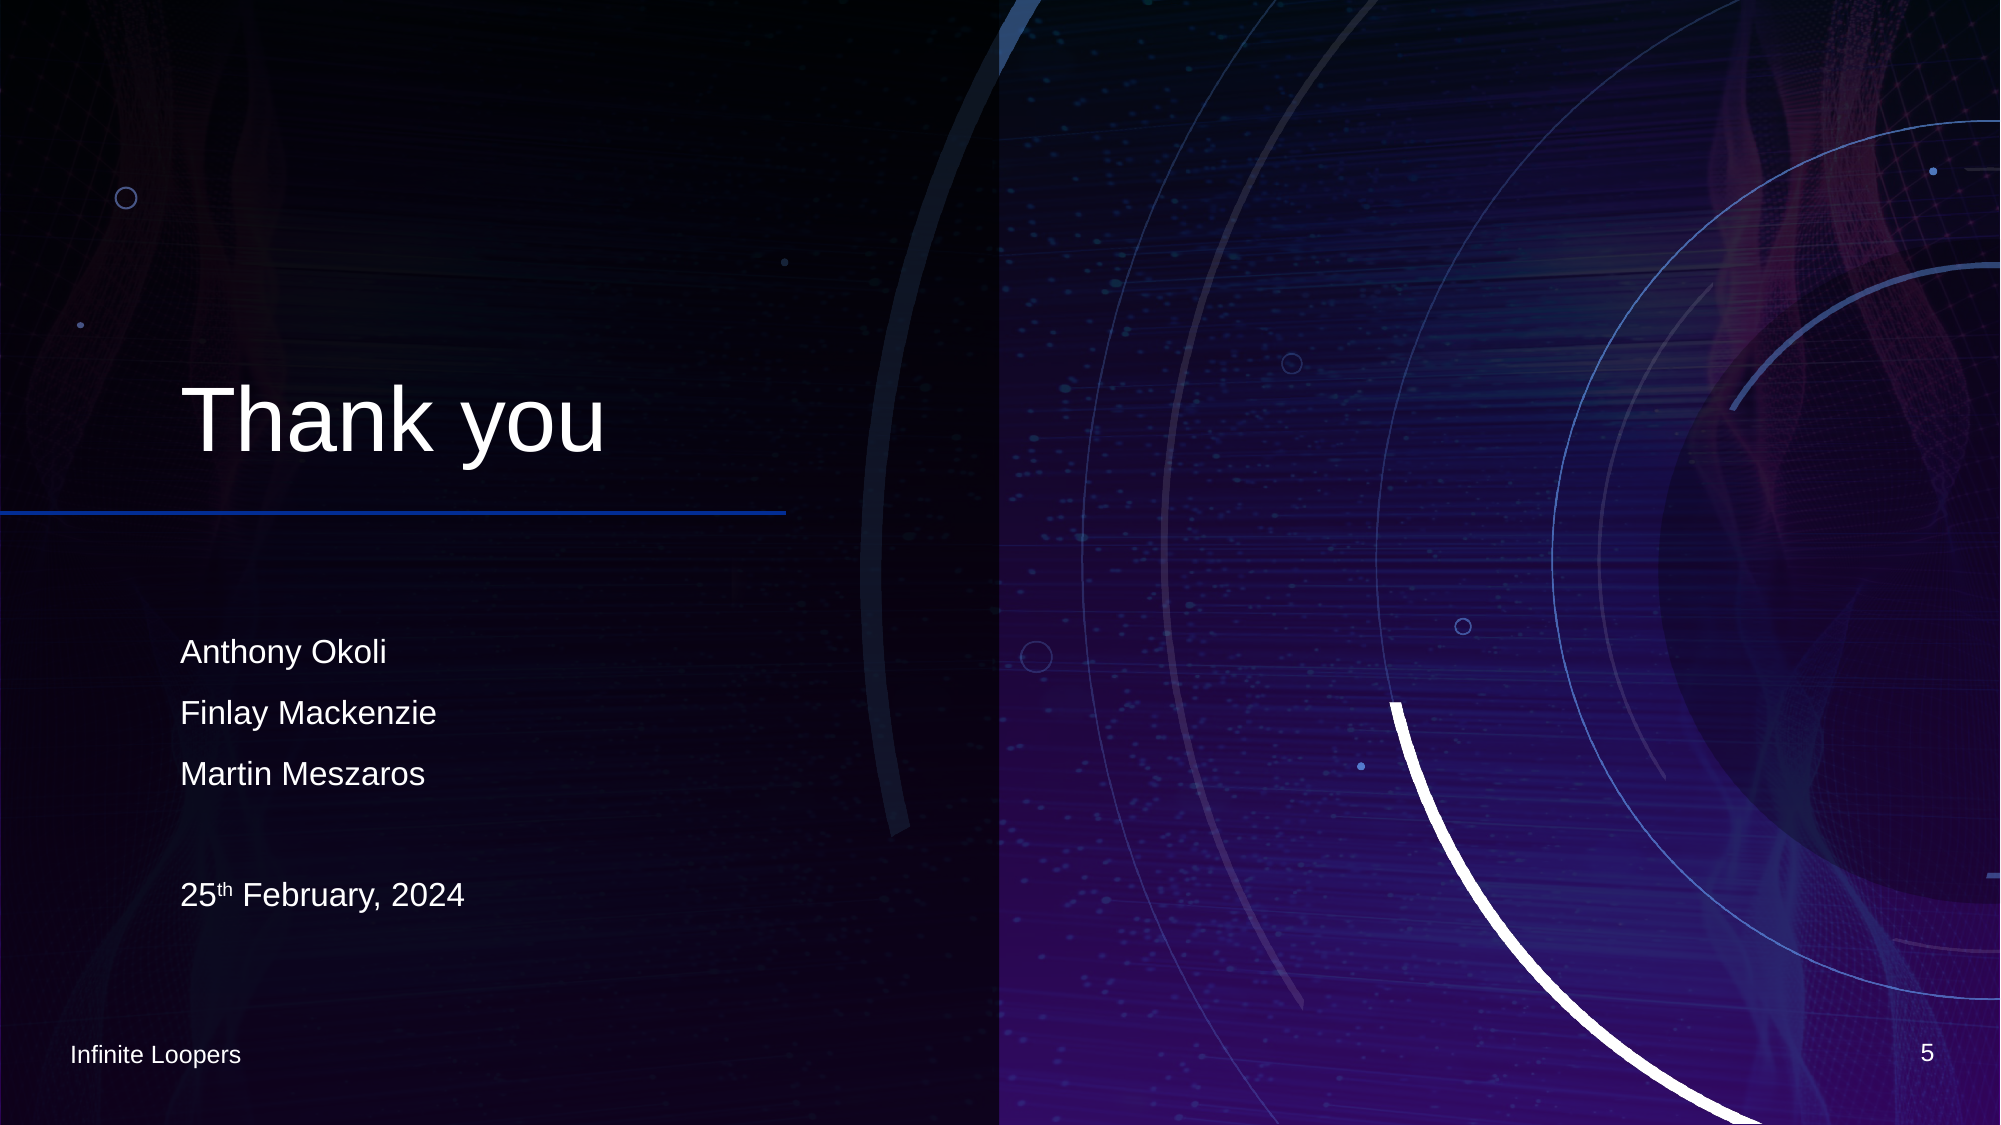

# Thank you

Anthony Okoli
Finlay Mackenzie
Martin Meszaros

25th February, 2024

5
Infinite Loopers